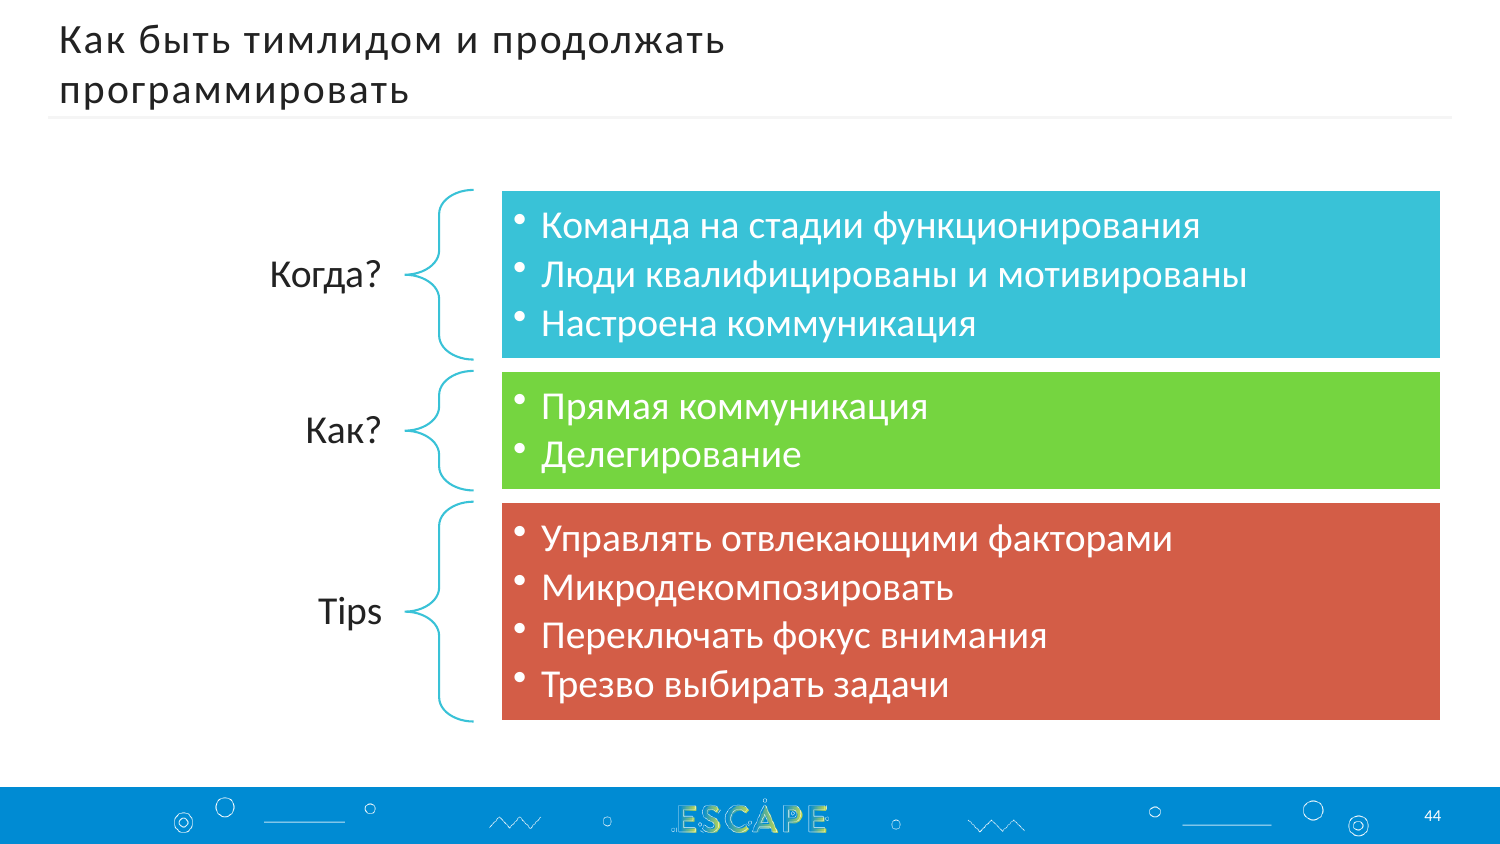

# Как быть тимлидом и продолжать программировать
Когда?
Команда на стадии функционирования
Люди квалифицированы и мотивированы
Настроена коммуникация
Как?
Прямая коммуникация
Делегирование
Tips
Управлять отвлекающими факторами
Микродекомпозировать
Переключать фокус внимания
Трезво выбирать задачи
44